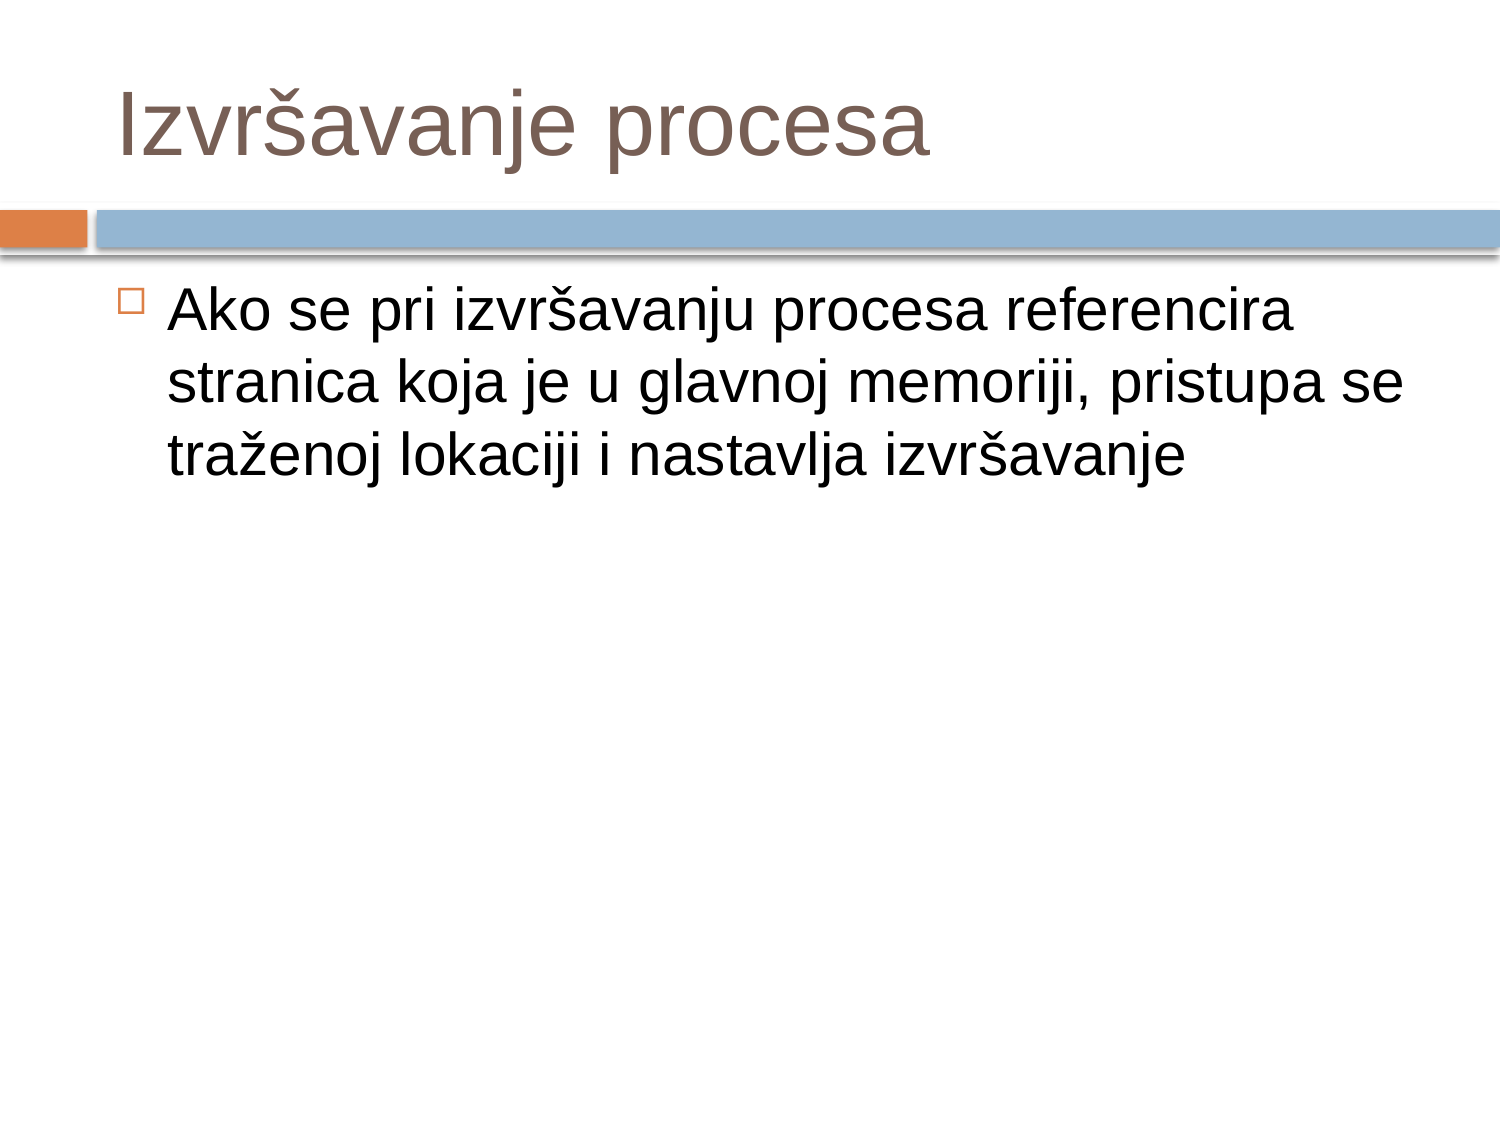

# Izvršavanje procesa
Ako se pri izvršavanju procesa referencira stranica koja je u glavnoj memoriji, pristupa se traženoj lokaciji i nastavlja izvršavanje